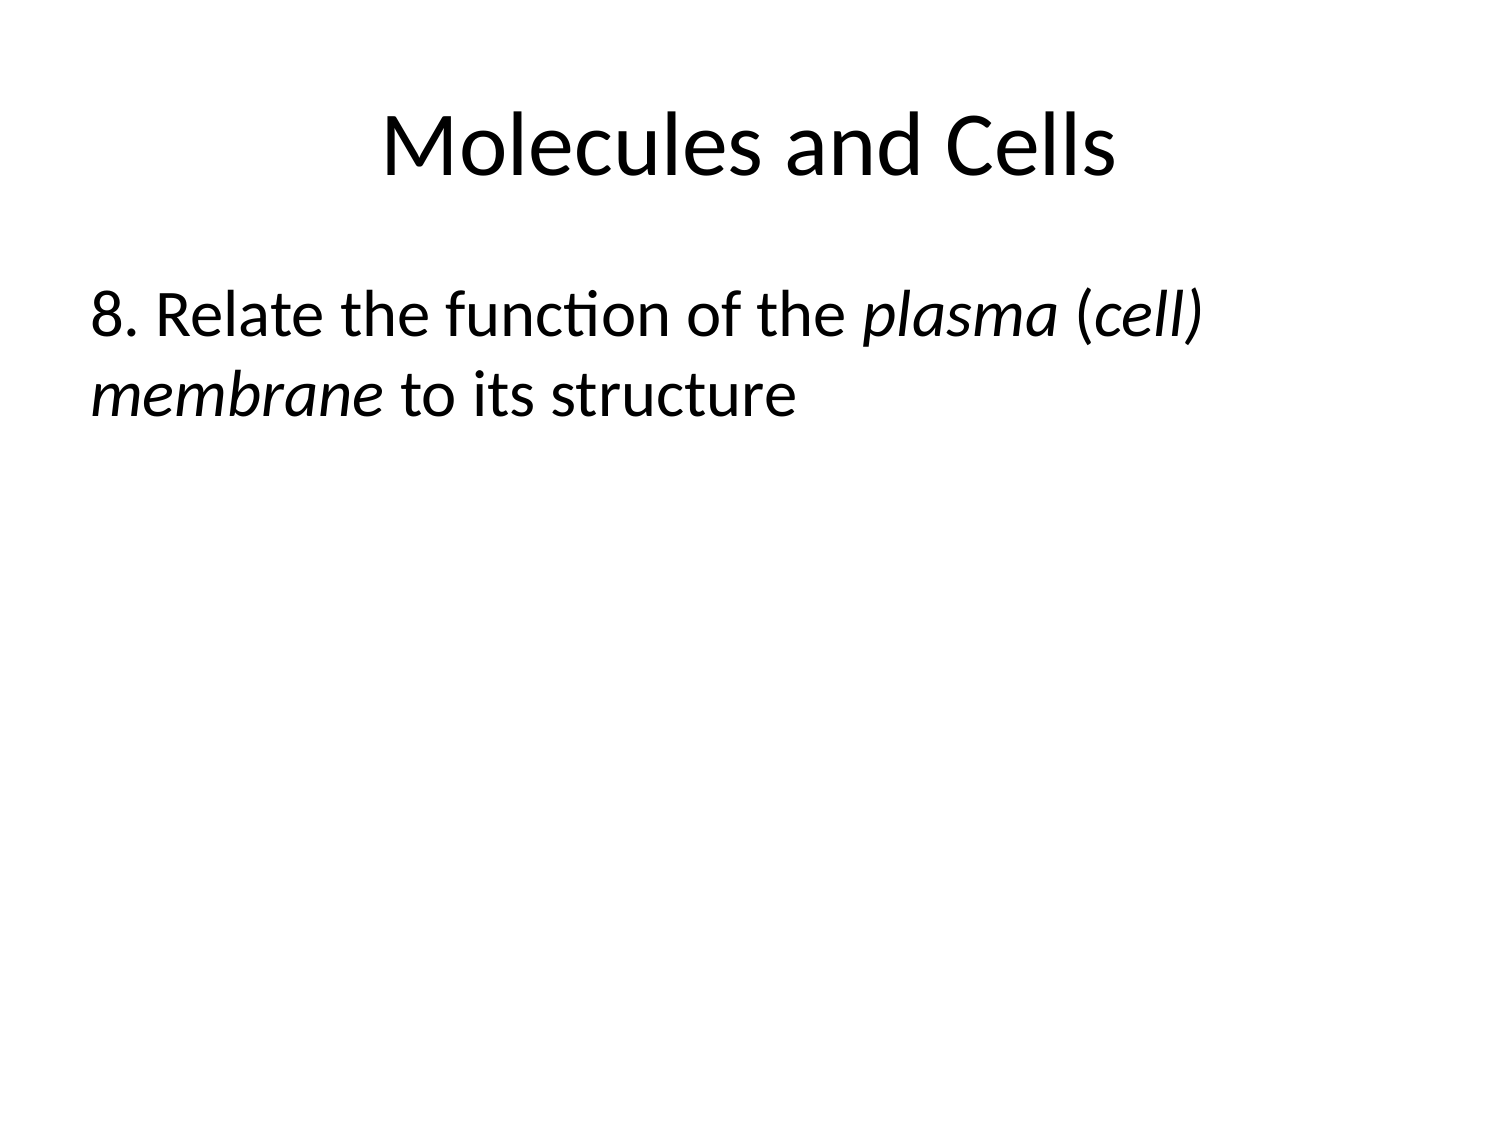

# Molecules and Cells
8. Relate the function of the plasma (cell) membrane to its structure